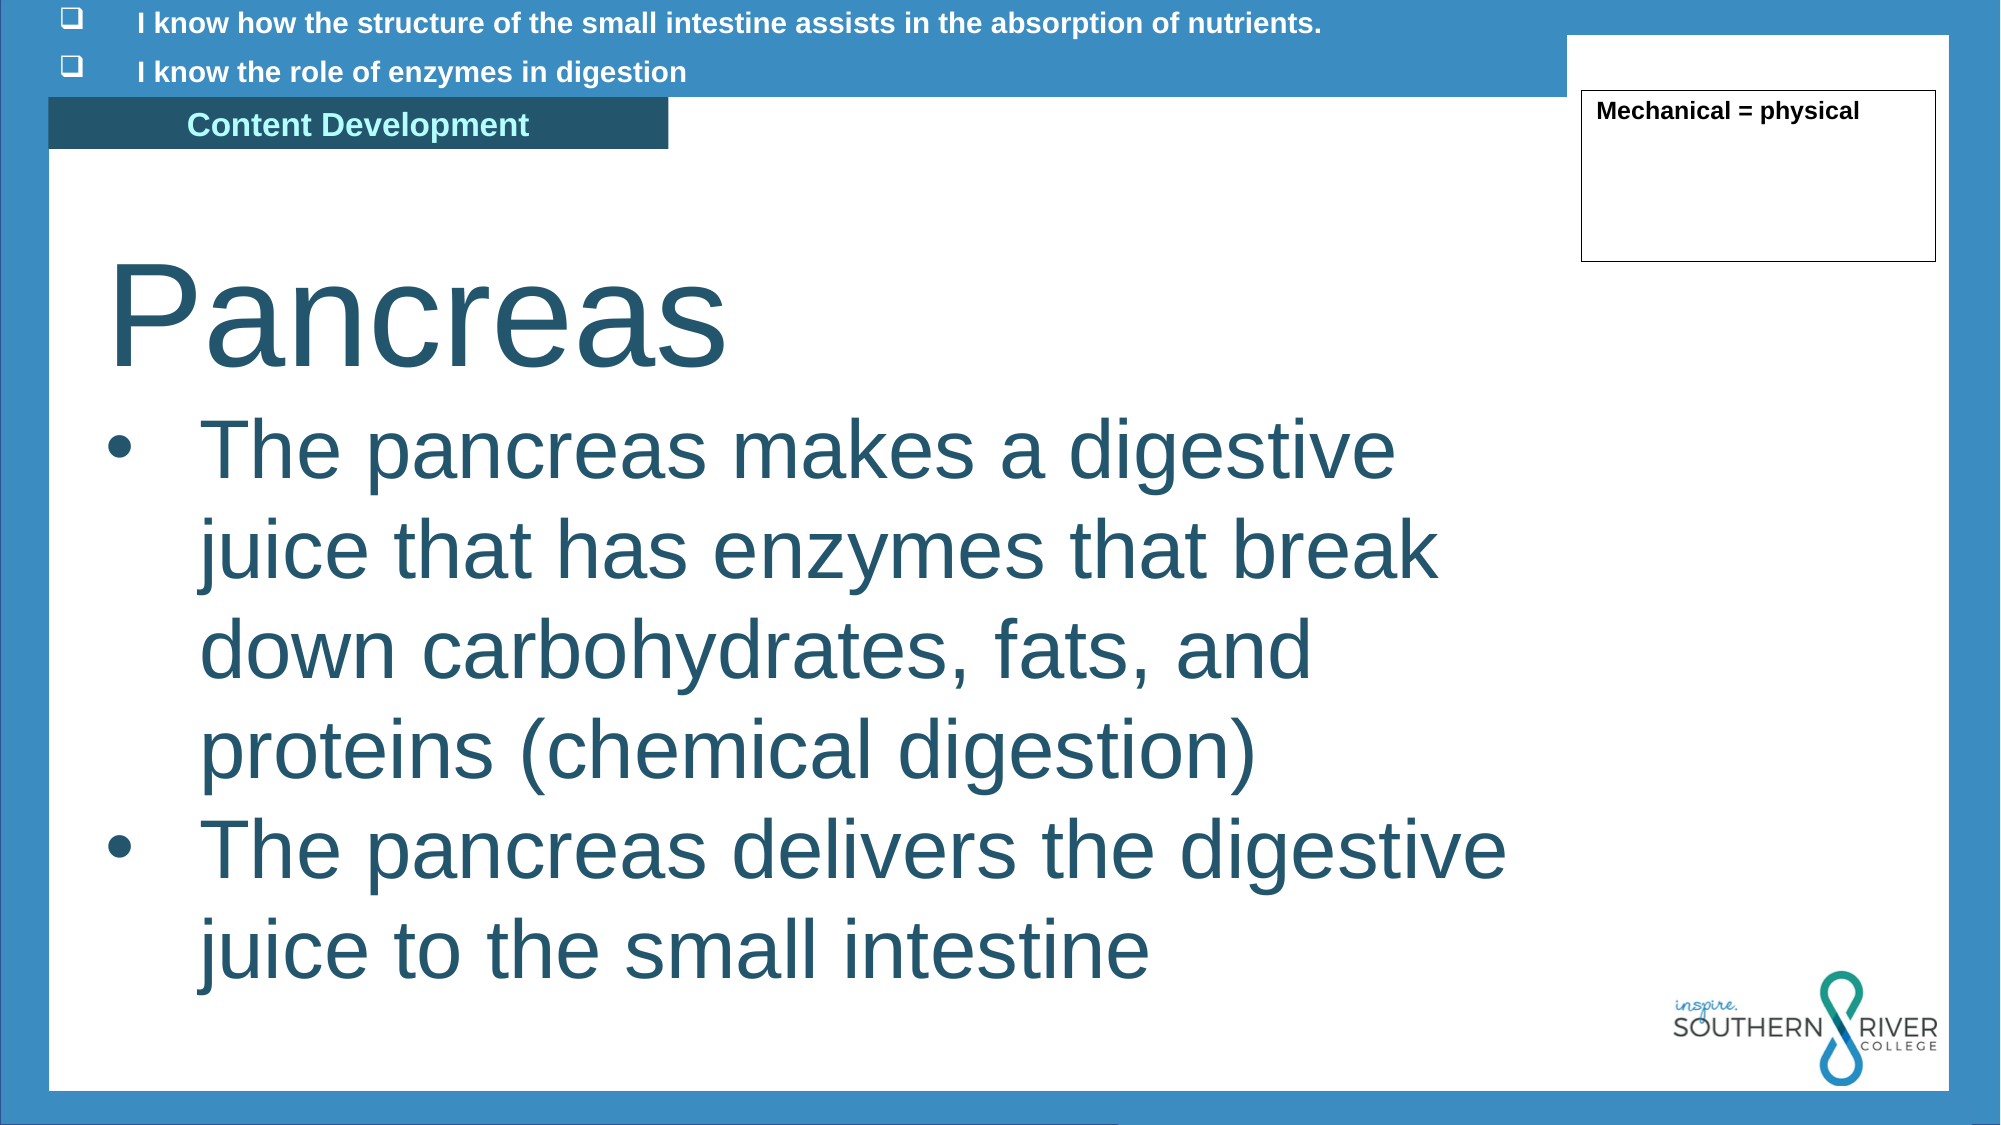

I know how the structure of the small intestine assists in the absorption of nutrients.
 I know the role of enzymes in digestion

Mechanical = physical
Pancreas
The pancreas makes a digestive juice that has enzymes that break down carbohydrates, fats, and proteins (chemical digestion)
The pancreas delivers the digestive juice to the small intestine